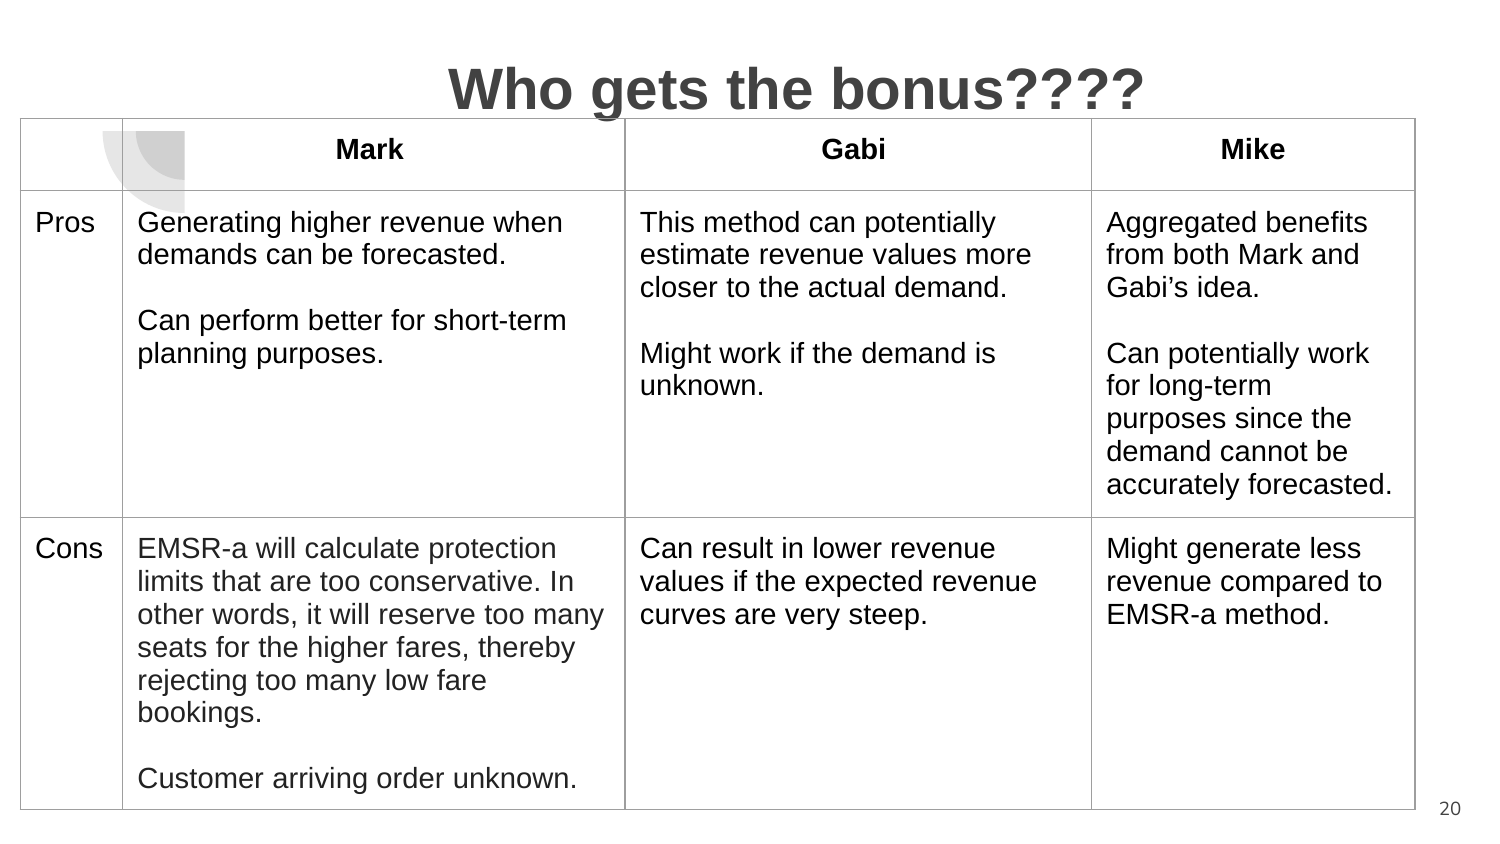

# Who gets the bonus????
|  | Mark | Gabi | Mike |
| --- | --- | --- | --- |
| Pros | Generating higher revenue when demands can be forecasted. Can perform better for short-term planning purposes. | This method can potentially estimate revenue values more closer to the actual demand. Might work if the demand is unknown. | Aggregated benefits from both Mark and Gabi’s idea. Can potentially work for long-term purposes since the demand cannot be accurately forecasted. |
| Cons | EMSR-a will calculate protection limits that are too conservative. In other words, it will reserve too many seats for the higher fares, thereby rejecting too many low fare bookings. Customer arriving order unknown. | Can result in lower revenue values if the expected revenue curves are very steep. | Might generate less revenue compared to EMSR-a method. |
20